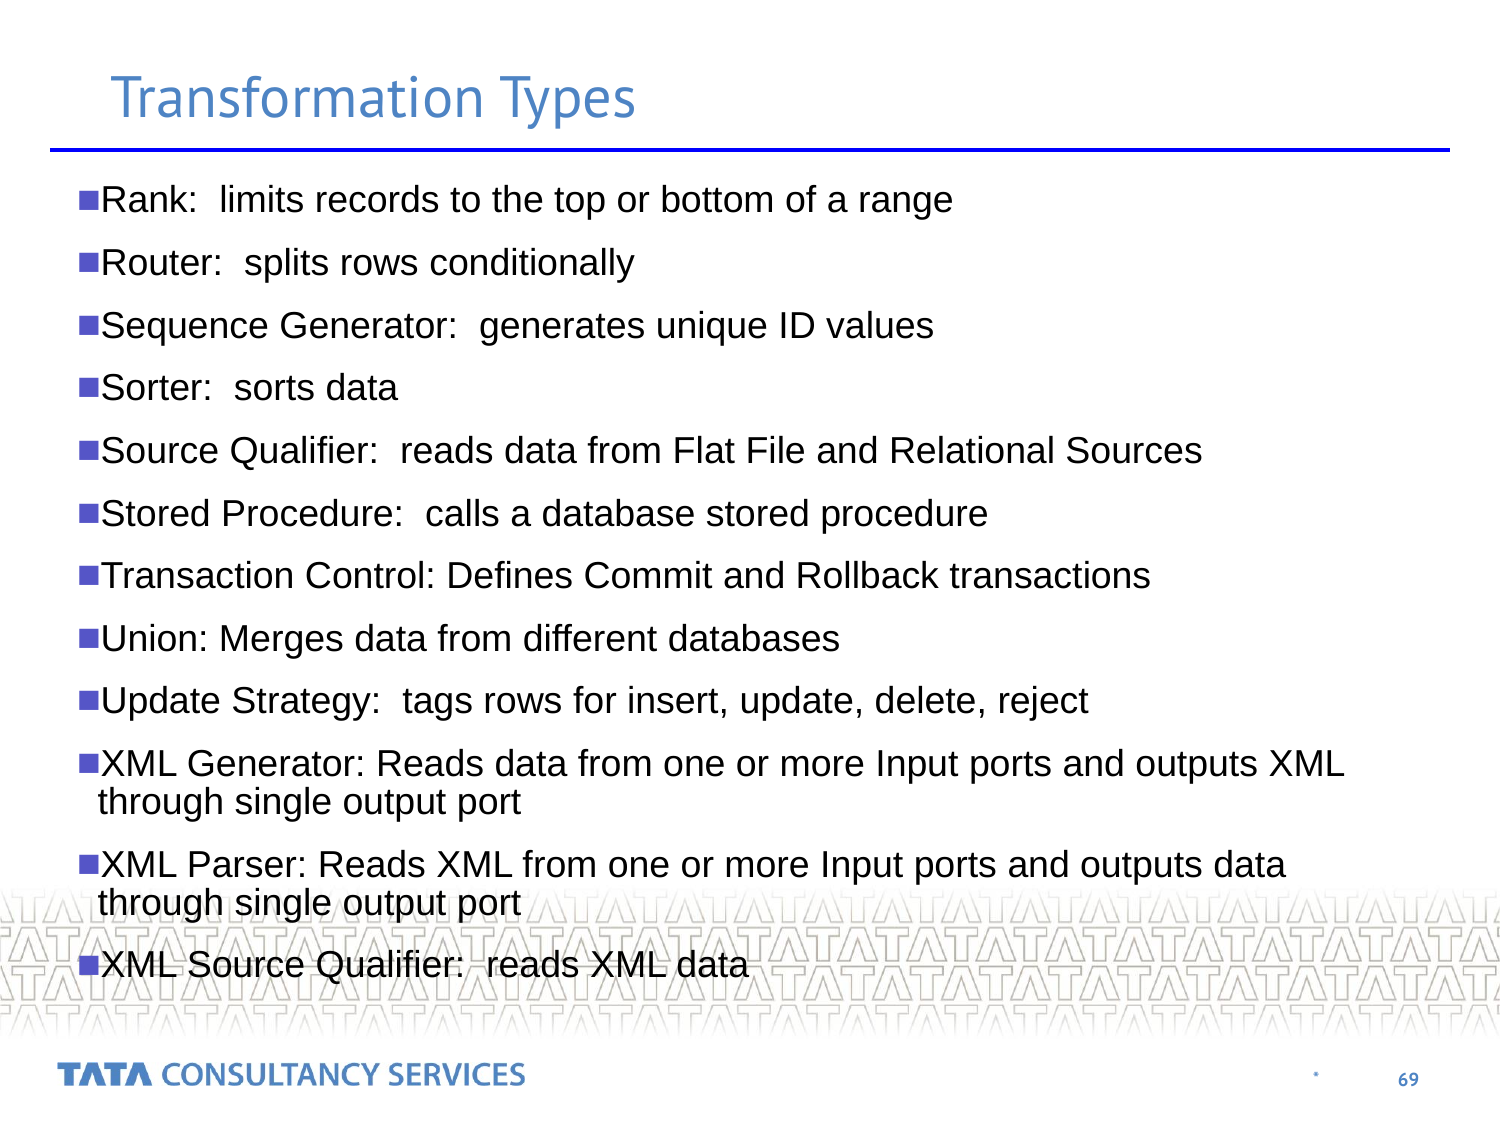

Transformation Types
Rank:  limits records to the top or bottom of a range
Router:  splits rows conditionally
Sequence Generator:  generates unique ID values
Sorter:  sorts data
Source Qualifier:  reads data from Flat File and Relational Sources
Stored Procedure:  calls a database stored procedure
Transaction Control: Defines Commit and Rollback transactions
Union: Merges data from different databases
Update Strategy:  tags rows for insert, update, delete, reject
XML Generator: Reads data from one or more Input ports and outputs XML through single output port
XML Parser: Reads XML from one or more Input ports and outputs data through single output port
XML Source Qualifier:  reads XML data

69